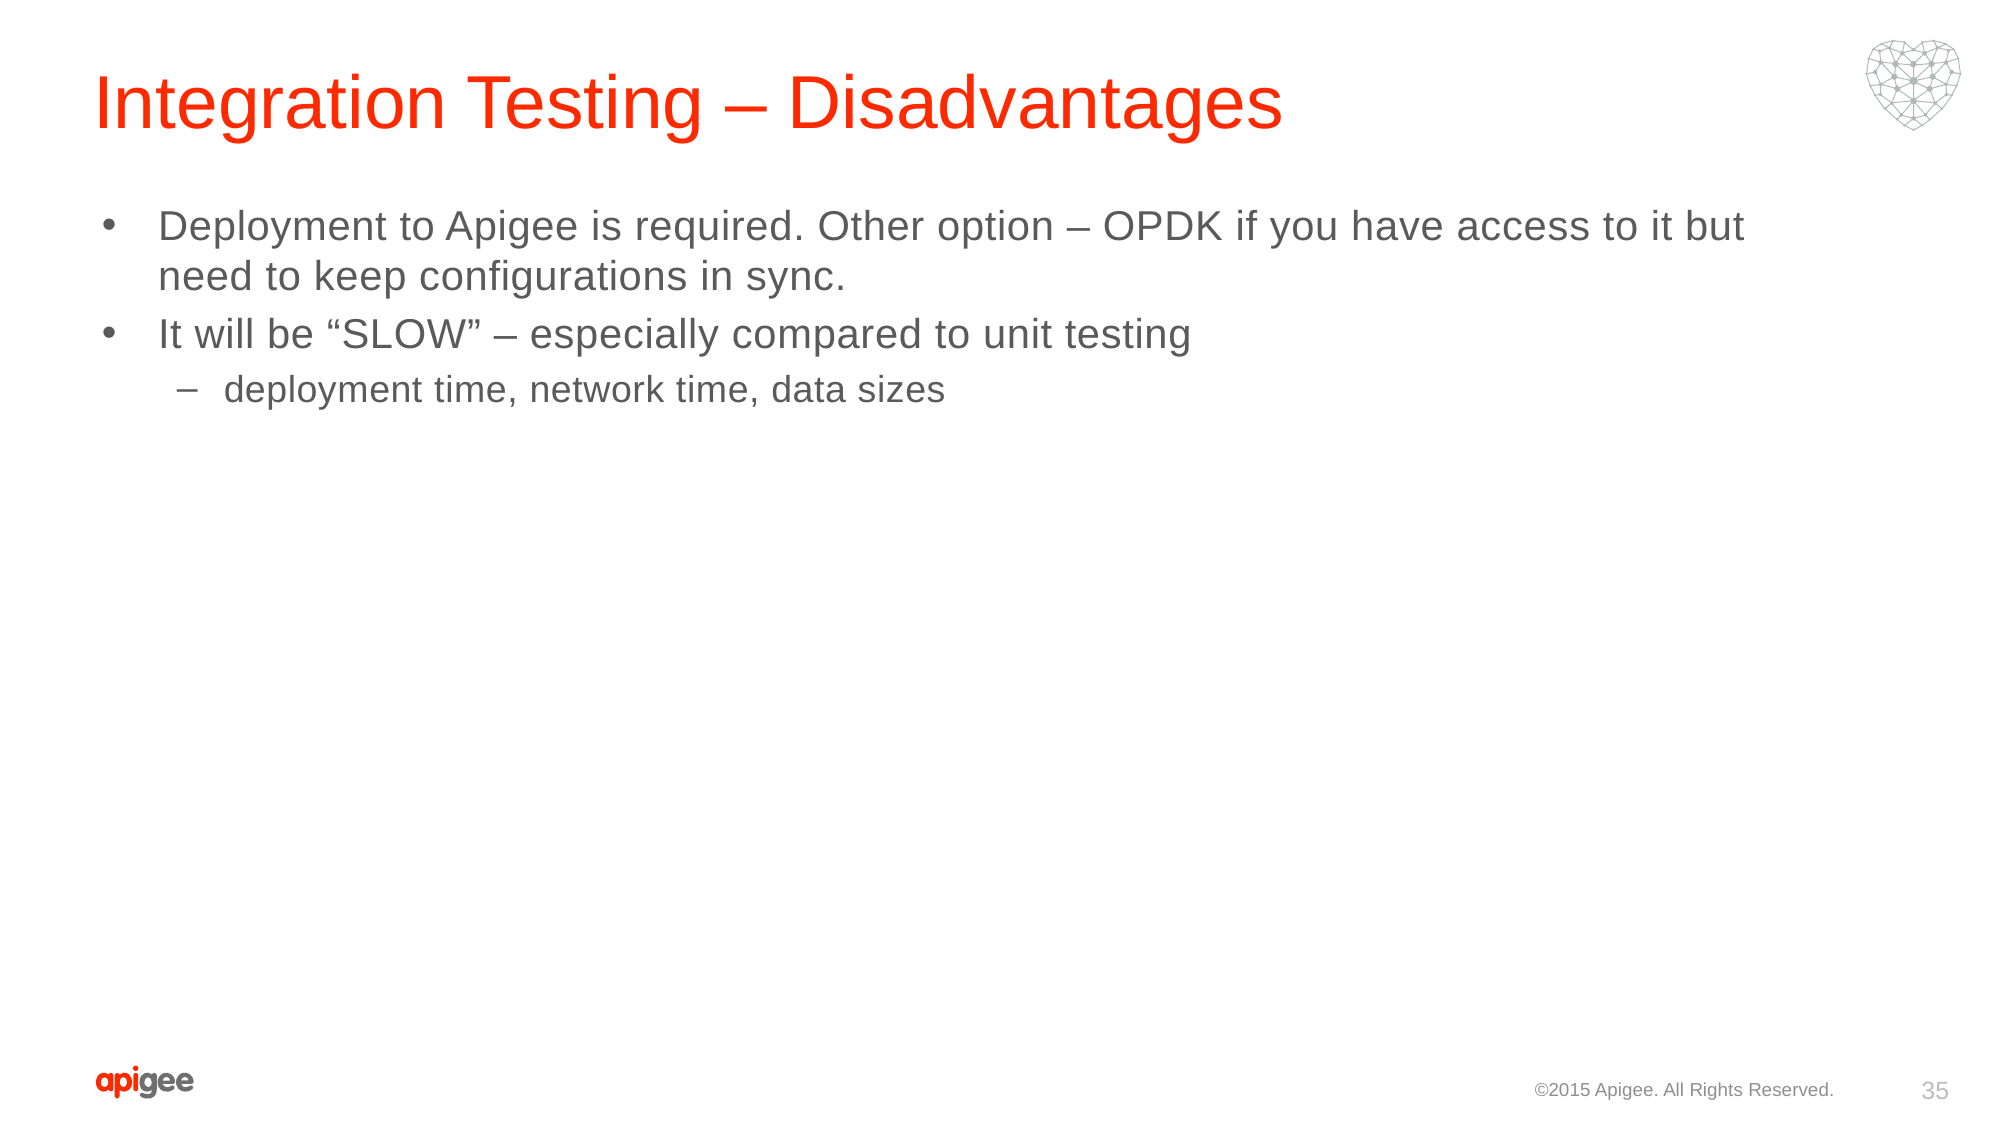

# Integration Testing – Disadvantages
Deployment to Apigee is required. Other option – OPDK if you have access to it but need to keep configurations in sync.
It will be “SLOW” – especially compared to unit testing
deployment time, network time, data sizes
©2015 Apigee. All Rights Reserved.
35